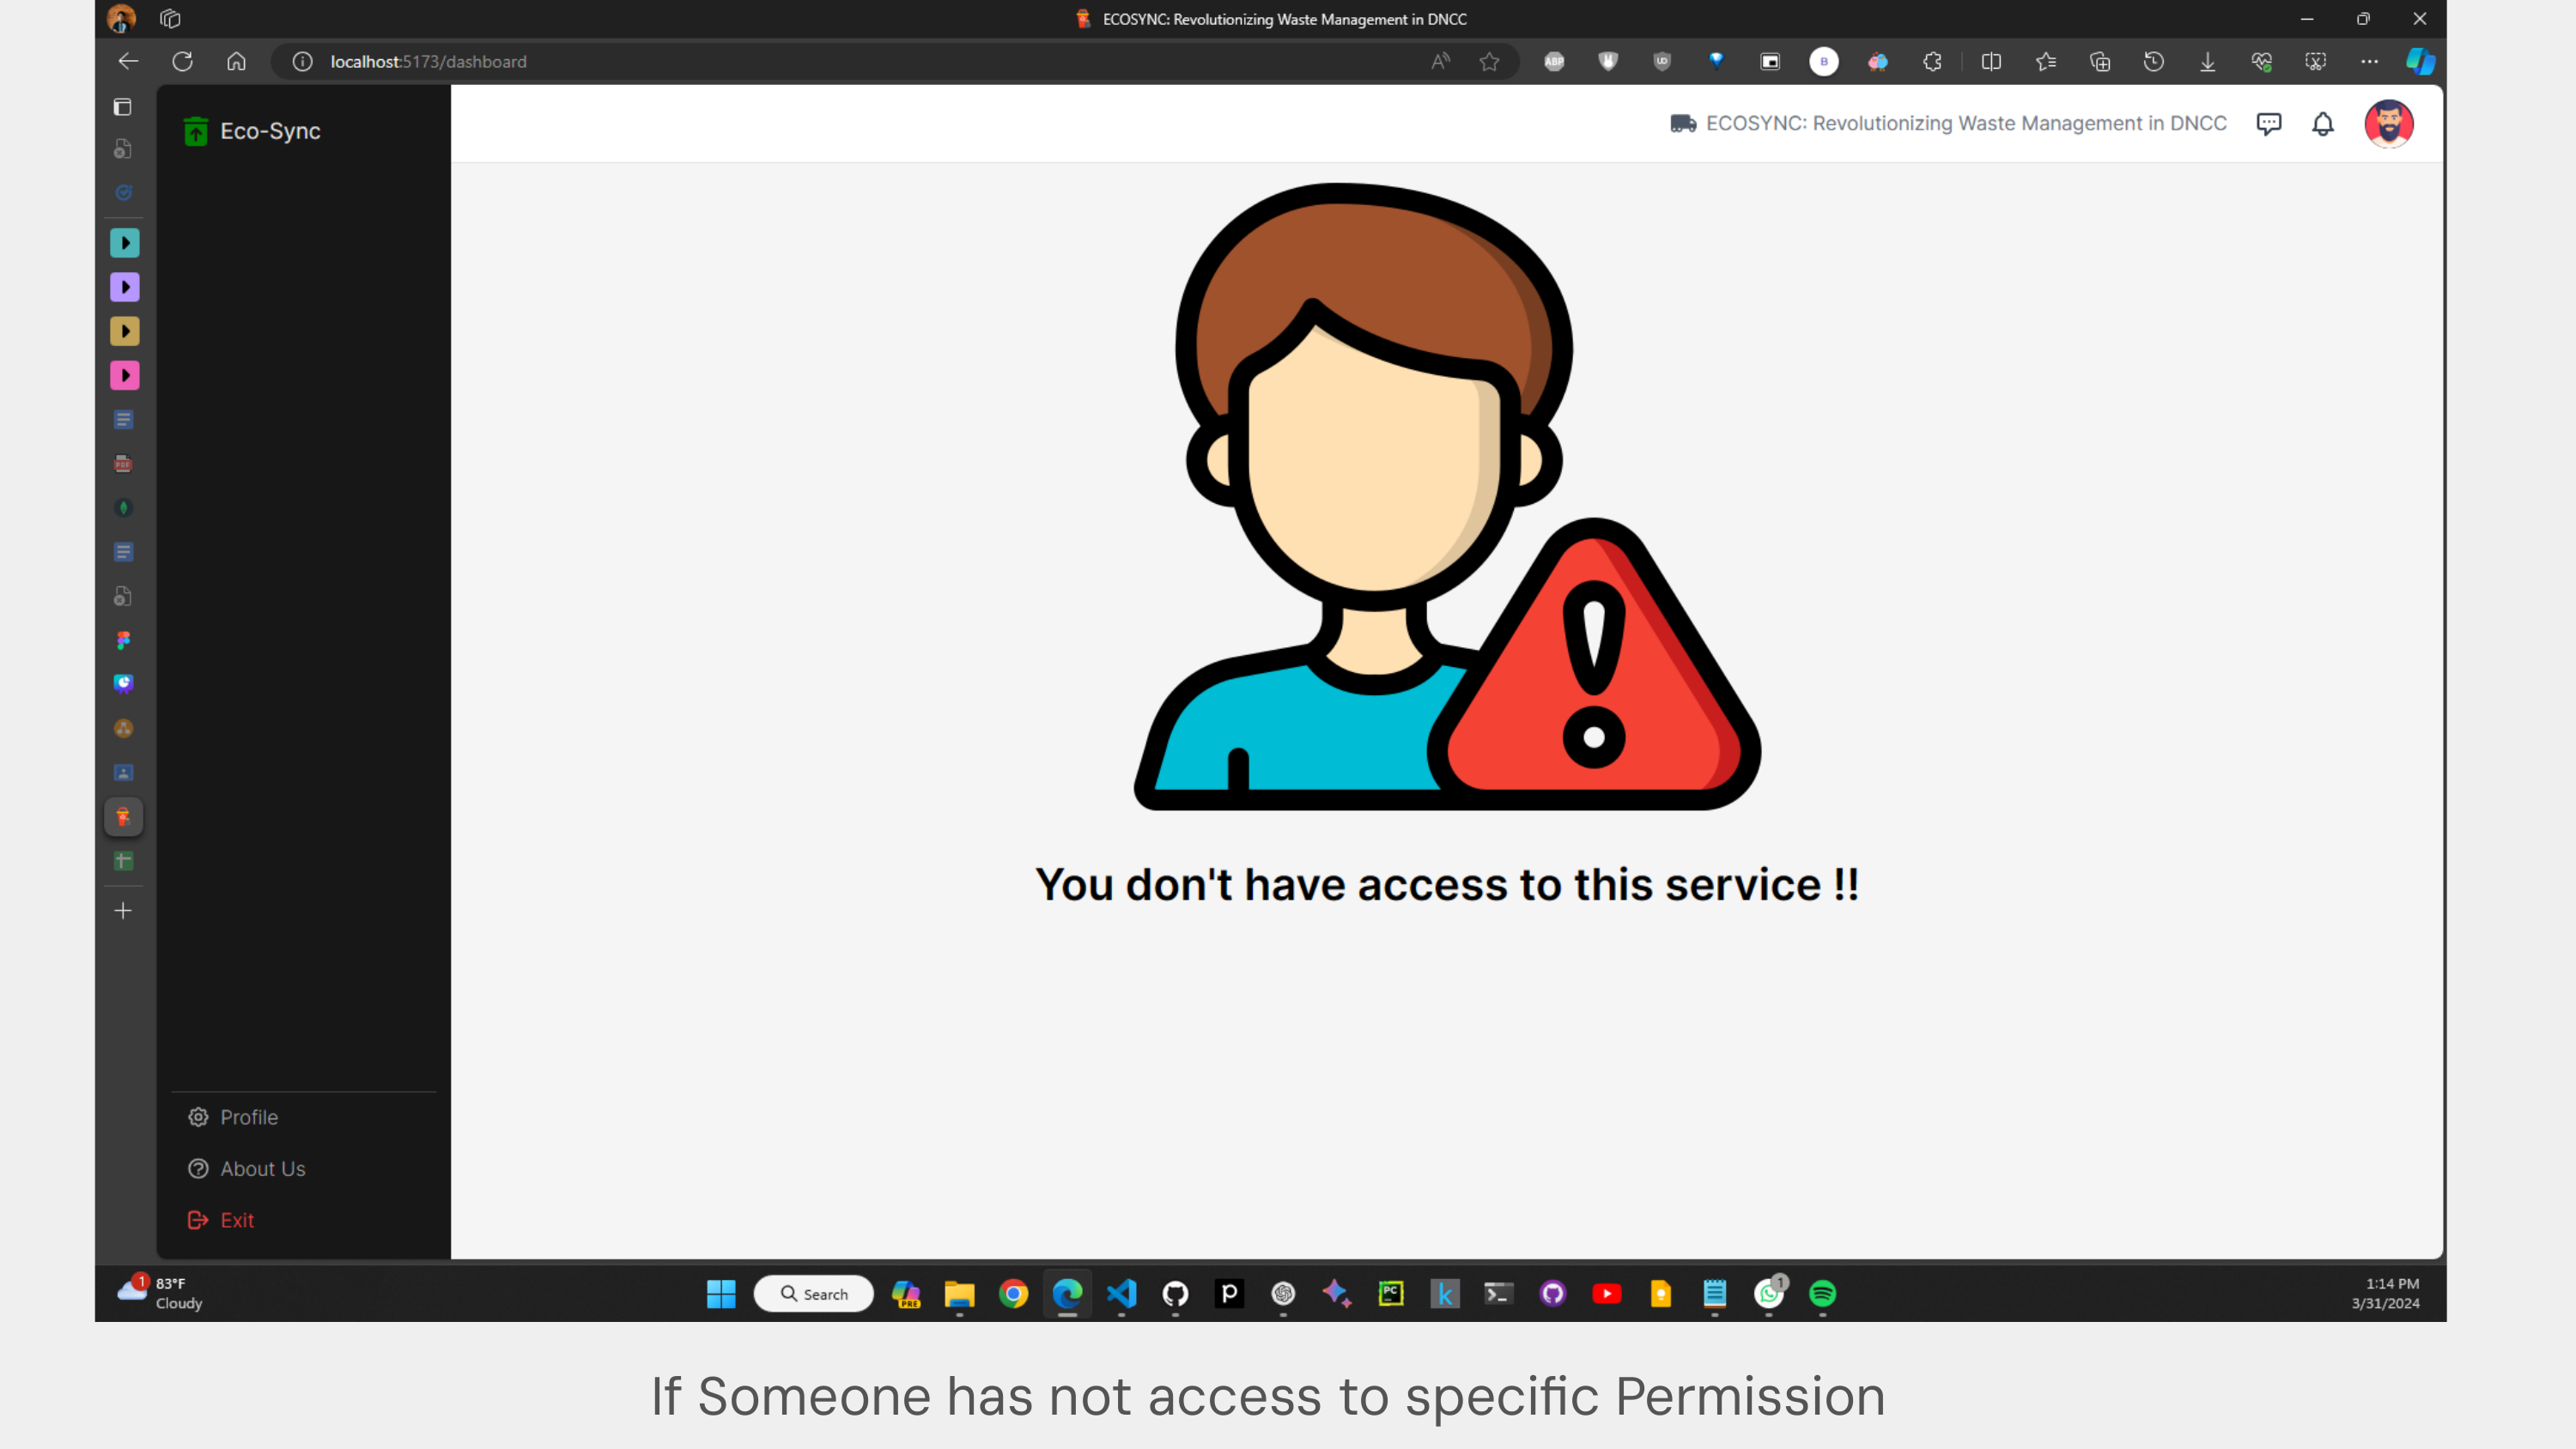

If Someone has not access to specific Permission